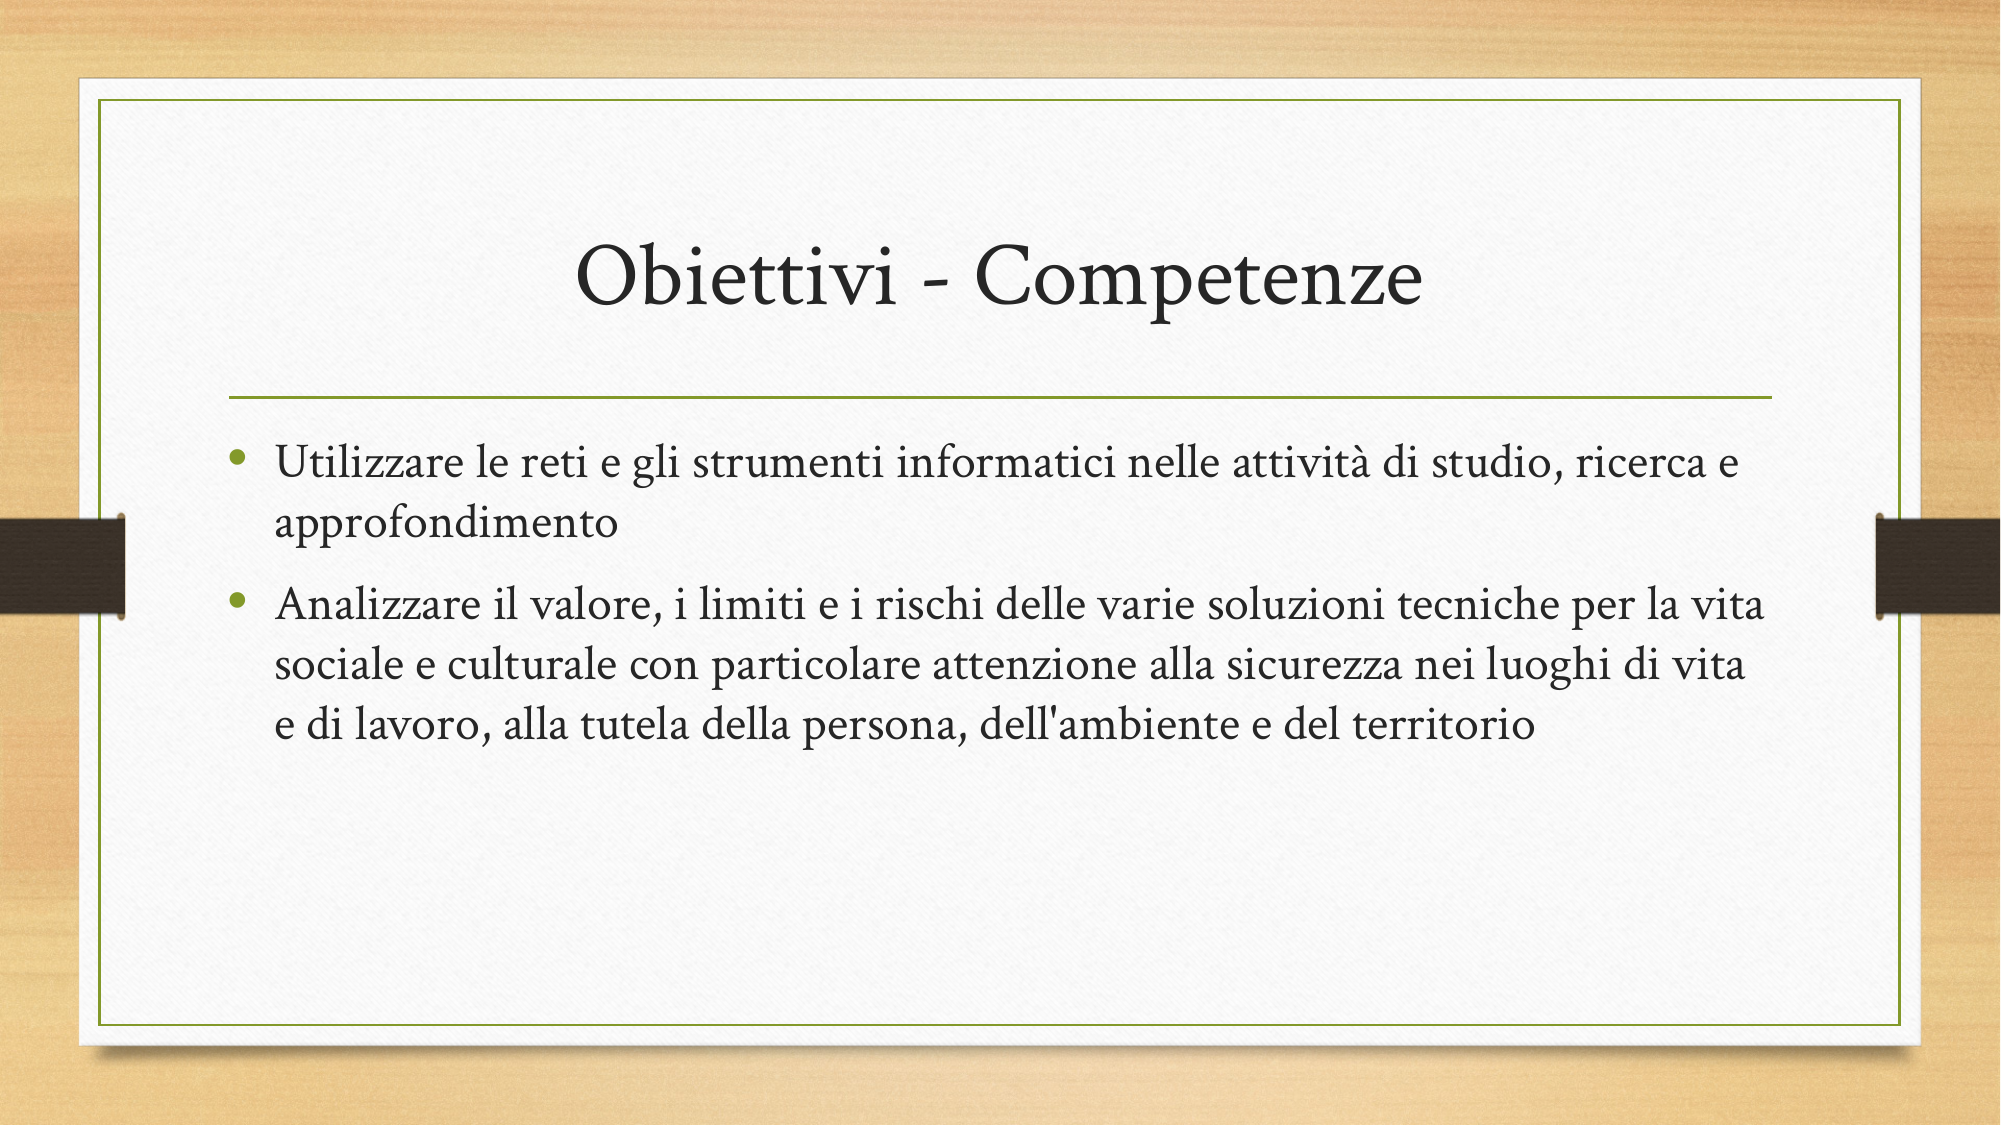

# Obiettivi - Competenze
Utilizzare le reti e gli strumenti informatici nelle attività di studio, ricerca e approfondimento
Analizzare il valore, i limiti e i rischi delle varie soluzioni tecniche per la vita sociale e culturale con particolare attenzione alla sicurezza nei luoghi di vita e di lavoro, alla tutela della persona, dell'ambiente e del territorio